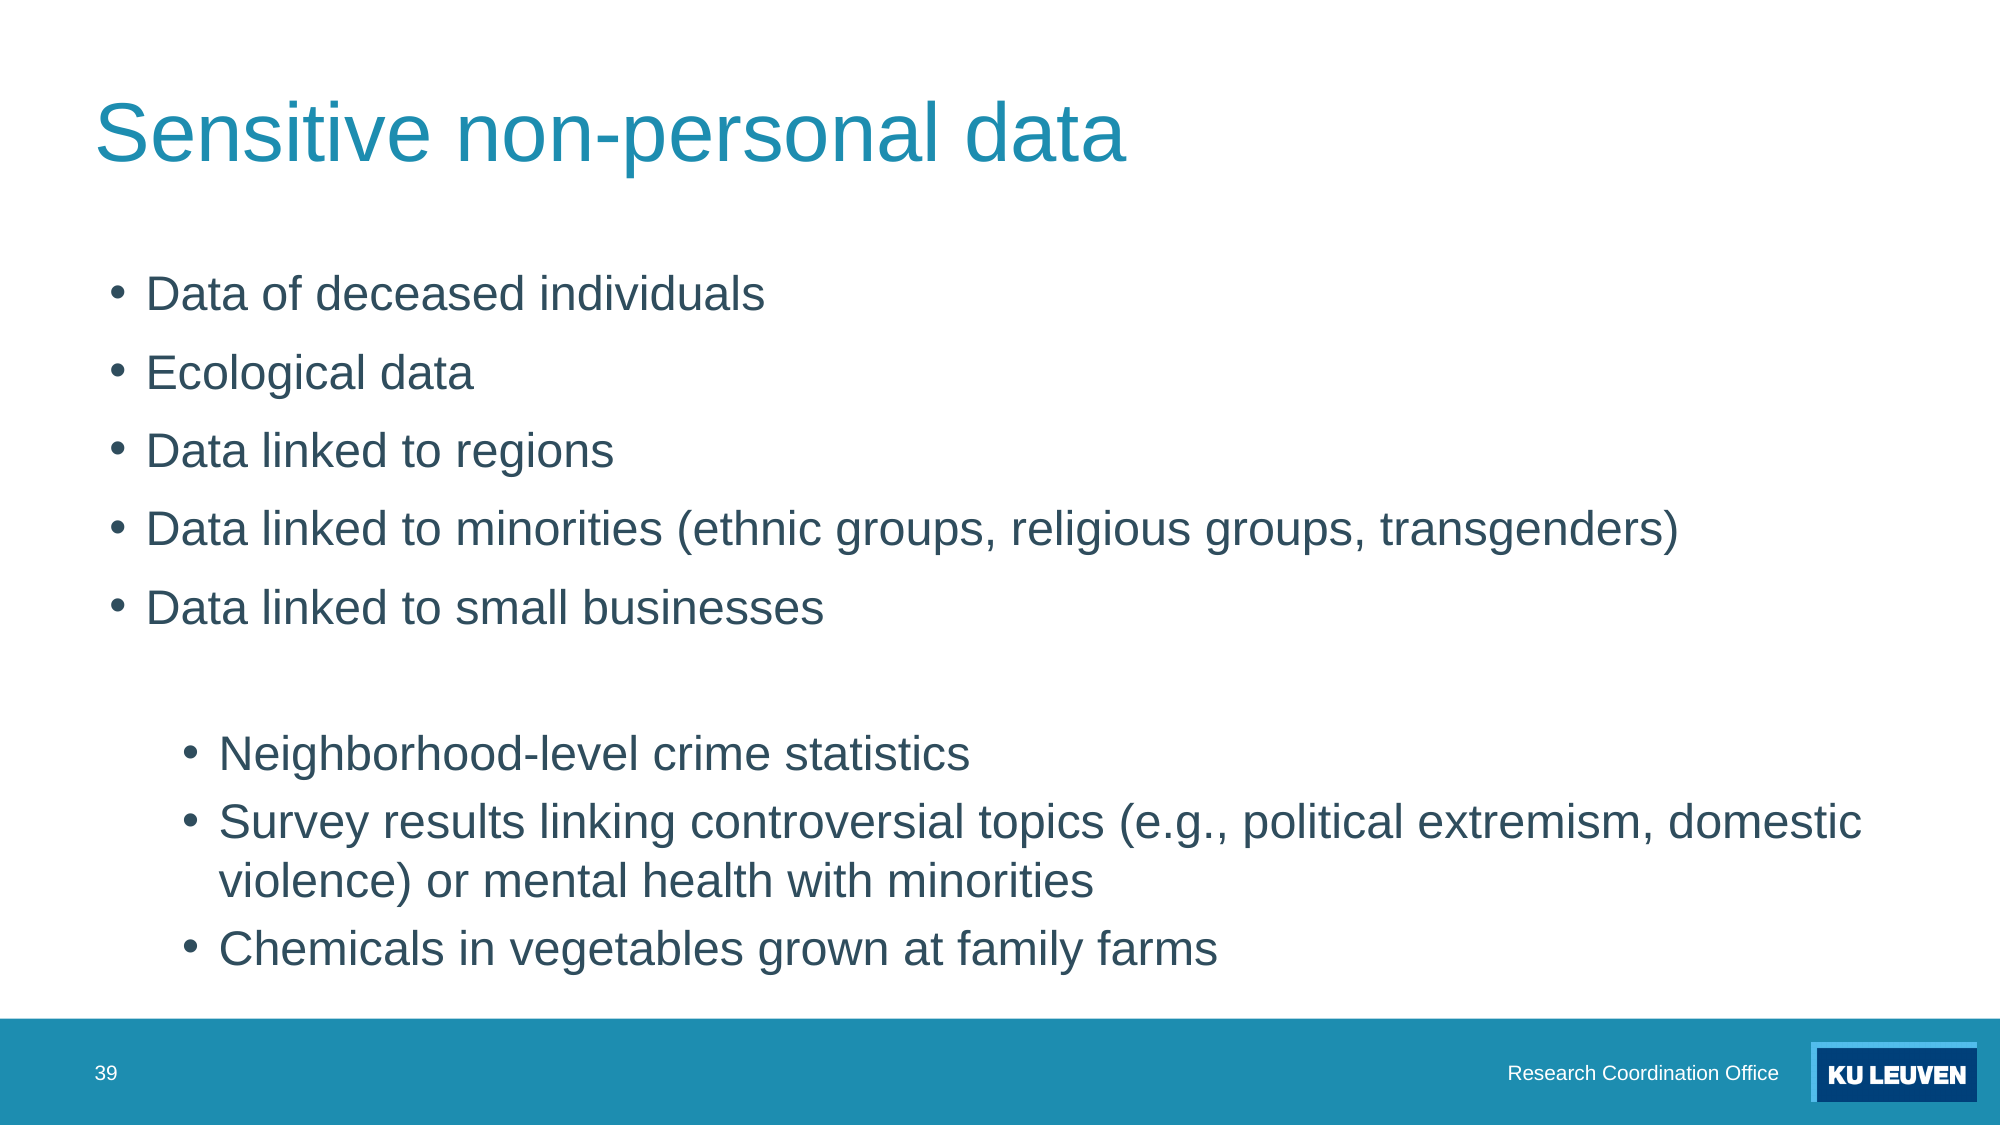

# Sensitive non-personal data
Data of deceased individuals
Ecological data
Data linked to regions
Data linked to minorities (ethnic groups, religious groups, transgenders)
Data linked to small businesses

Neighborhood-level crime statistics
Survey results linking controversial topics (e.g., political extremism, domestic violence) or mental health with minorities
Chemicals in vegetables grown at family farms

39
Research Coordination Office